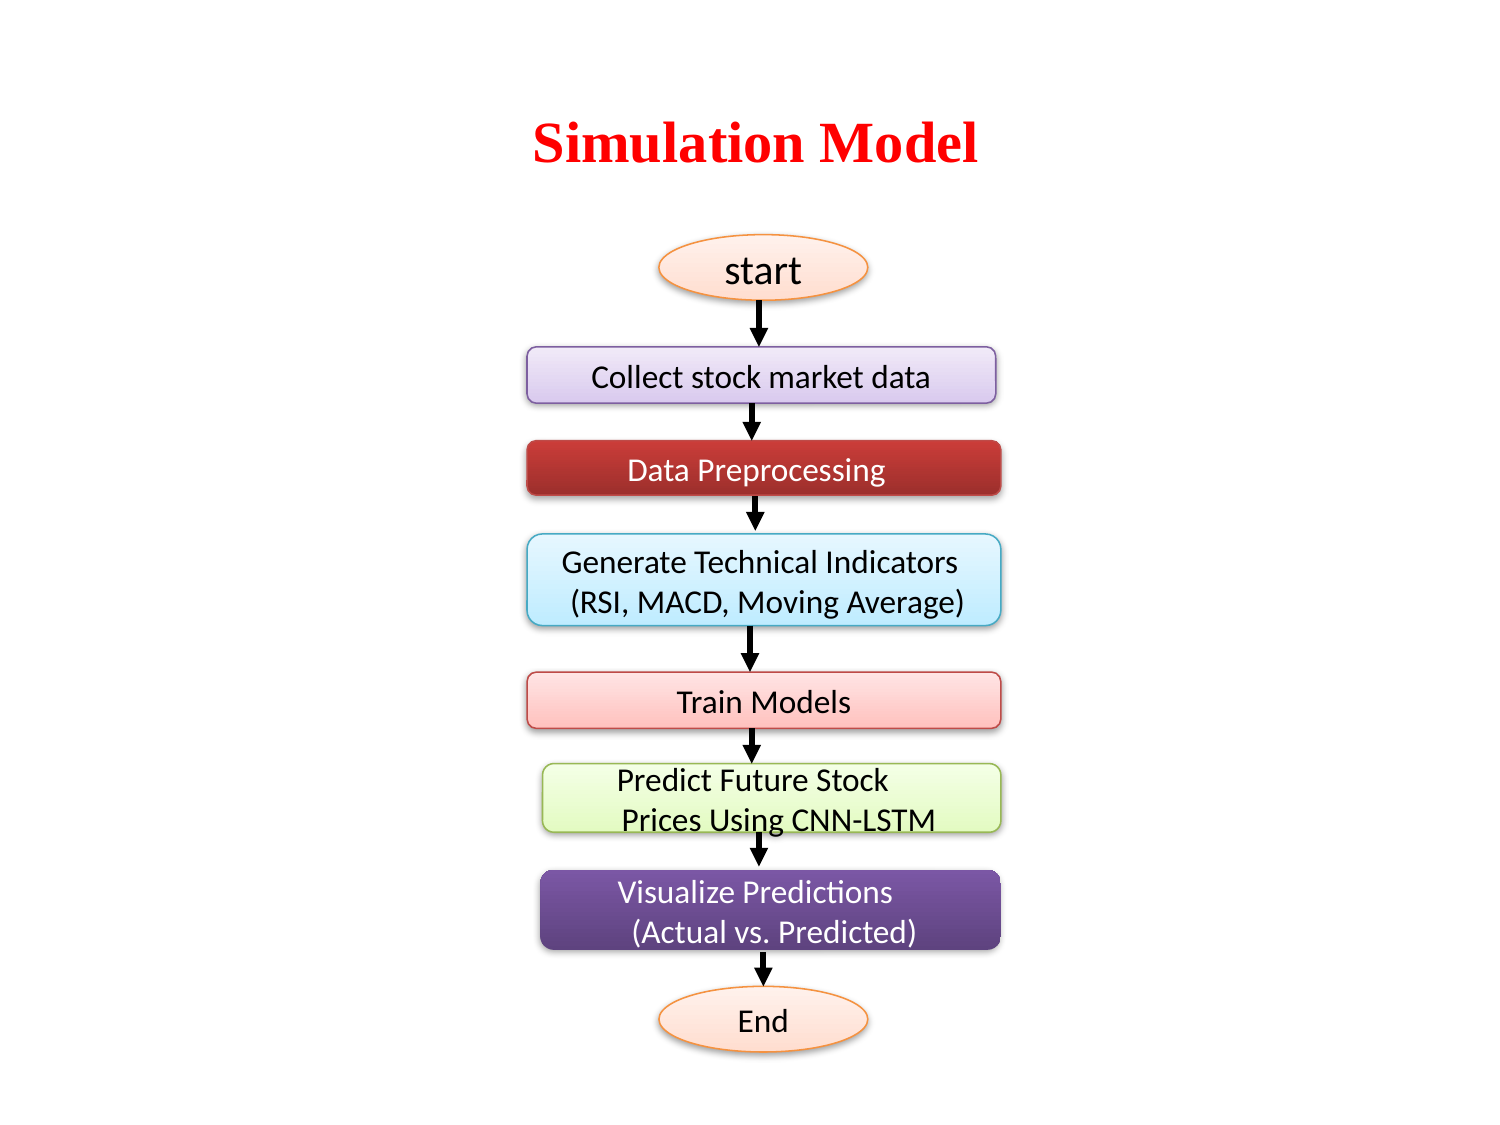

# Simulation Model
start
Collect stock market data

           Data Preprocessing

Generate Technical Indicators
 (RSI, MACD, Moving Average)
Train Models
Predict Future Stock
  Prices Using CNN-LSTM
Visualize Predictions
 (Actual vs. Predicted)
End